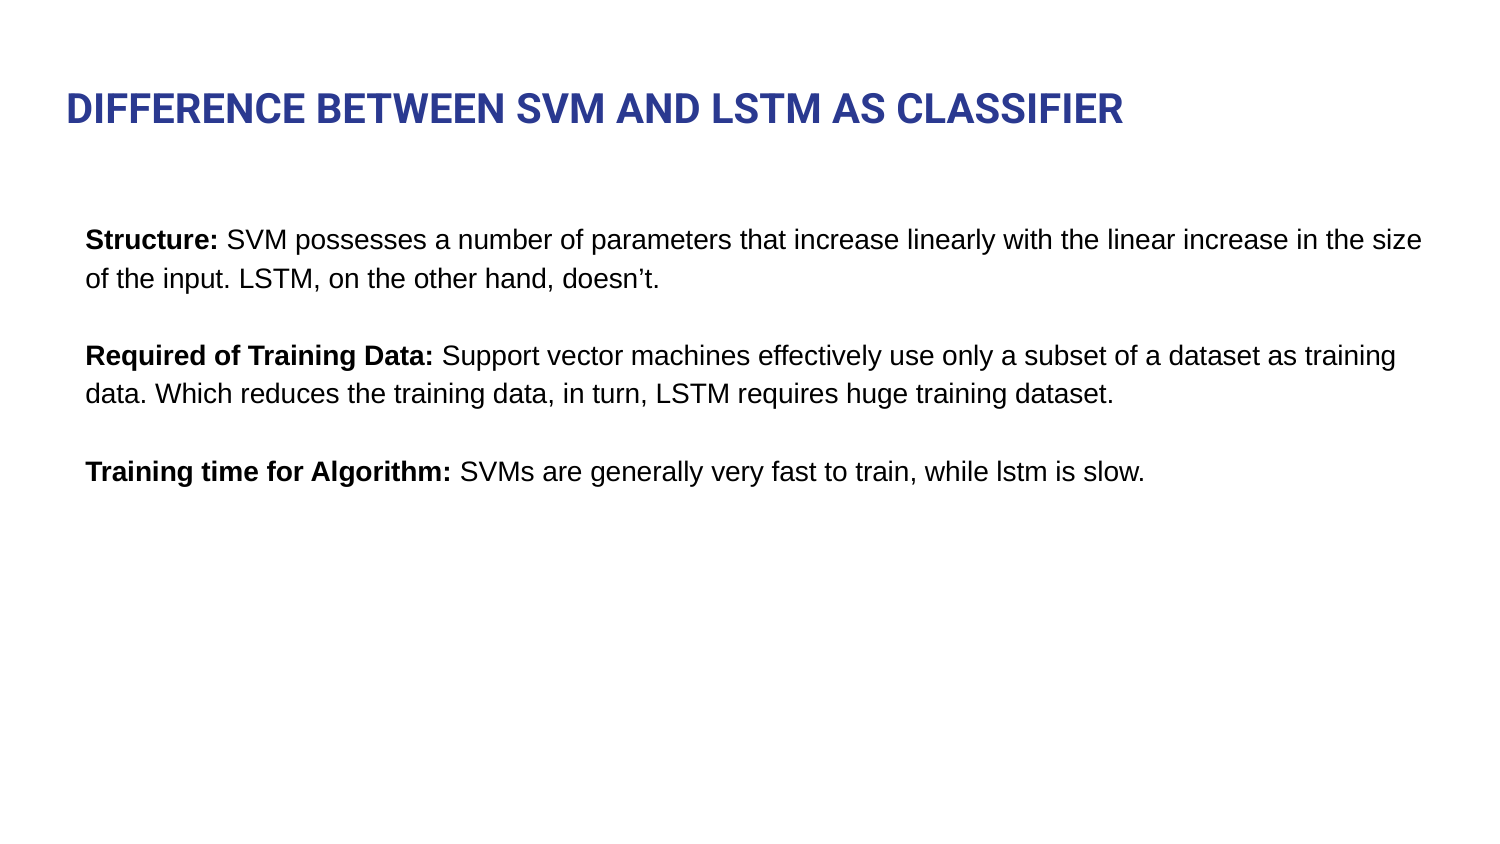

# DIFFERENCE BETWEEN SVM AND LSTM AS CLASSIFIER
Structure: SVM possesses a number of parameters that increase linearly with the linear increase in the size of the input. LSTM, on the other hand, doesn’t.

Required of Training Data: Support vector machines effectively use only a subset of a dataset as training data. Which reduces the training data, in turn, LSTM requires huge training dataset.

Training time for Algorithm: SVMs are generally very fast to train, while lstm is slow.